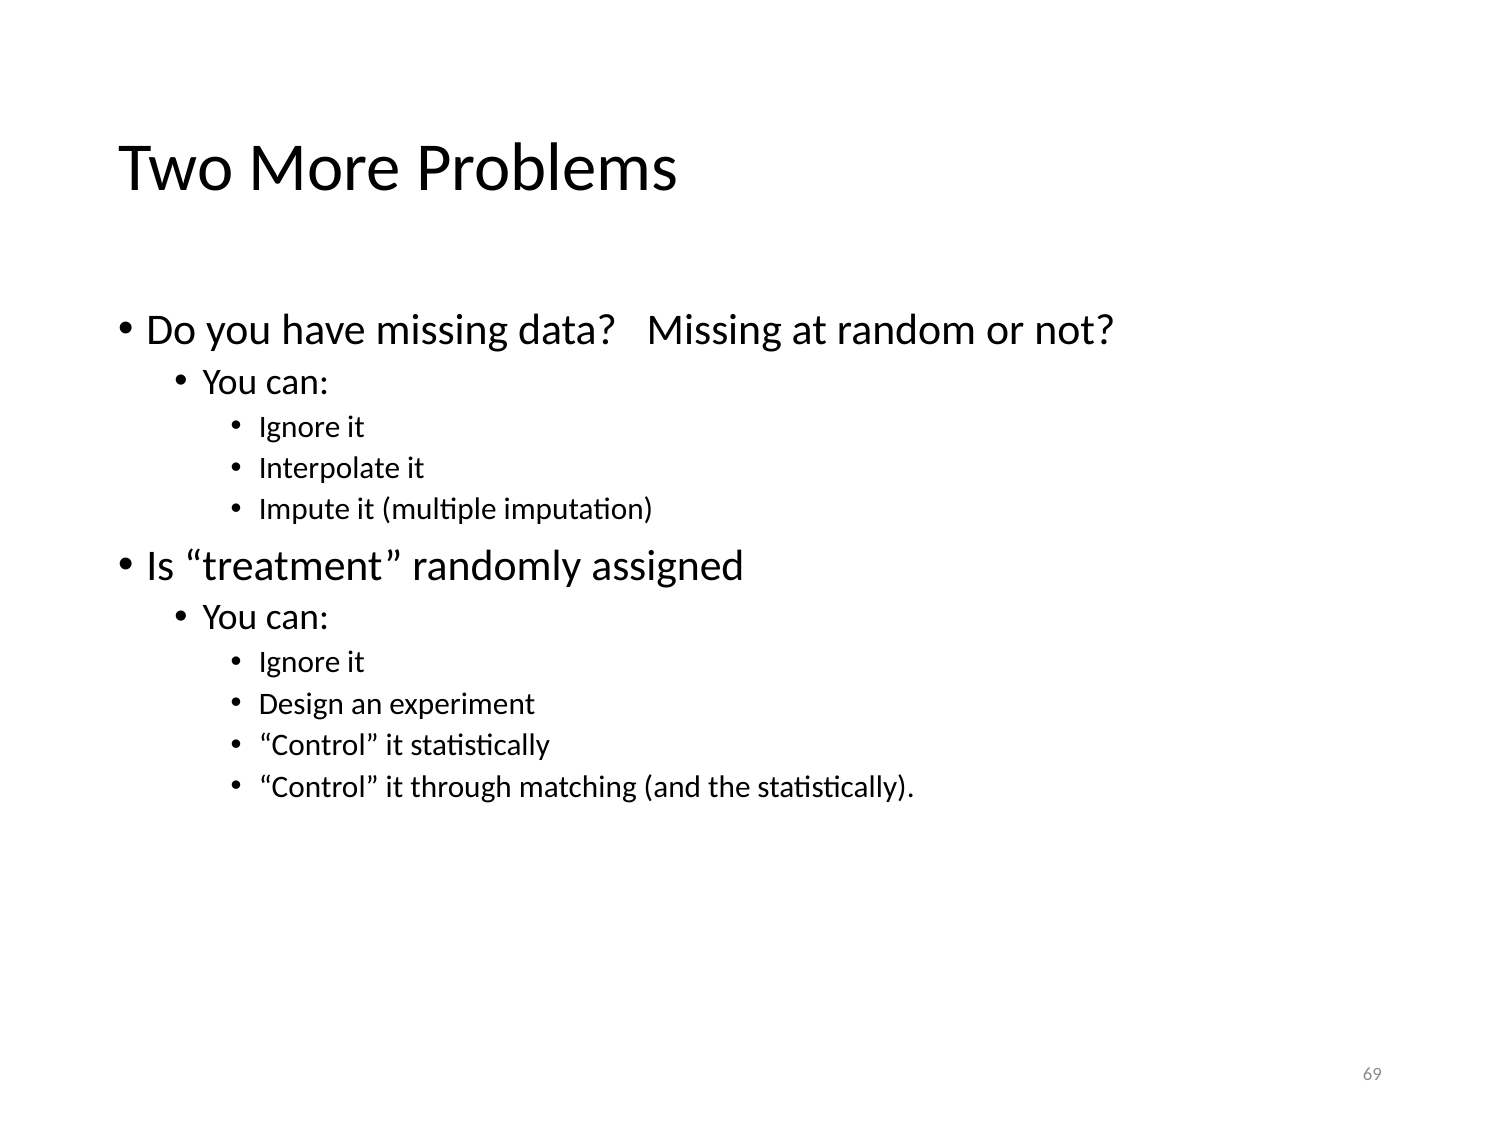

# Two More Problems
Do you have missing data?   Missing at random or not?
You can:
Ignore it
Interpolate it
Impute it (multiple imputation)
Is “treatment” randomly assigned
You can:
Ignore it
Design an experiment
“Control” it statistically
“Control” it through matching (and the statistically).
69